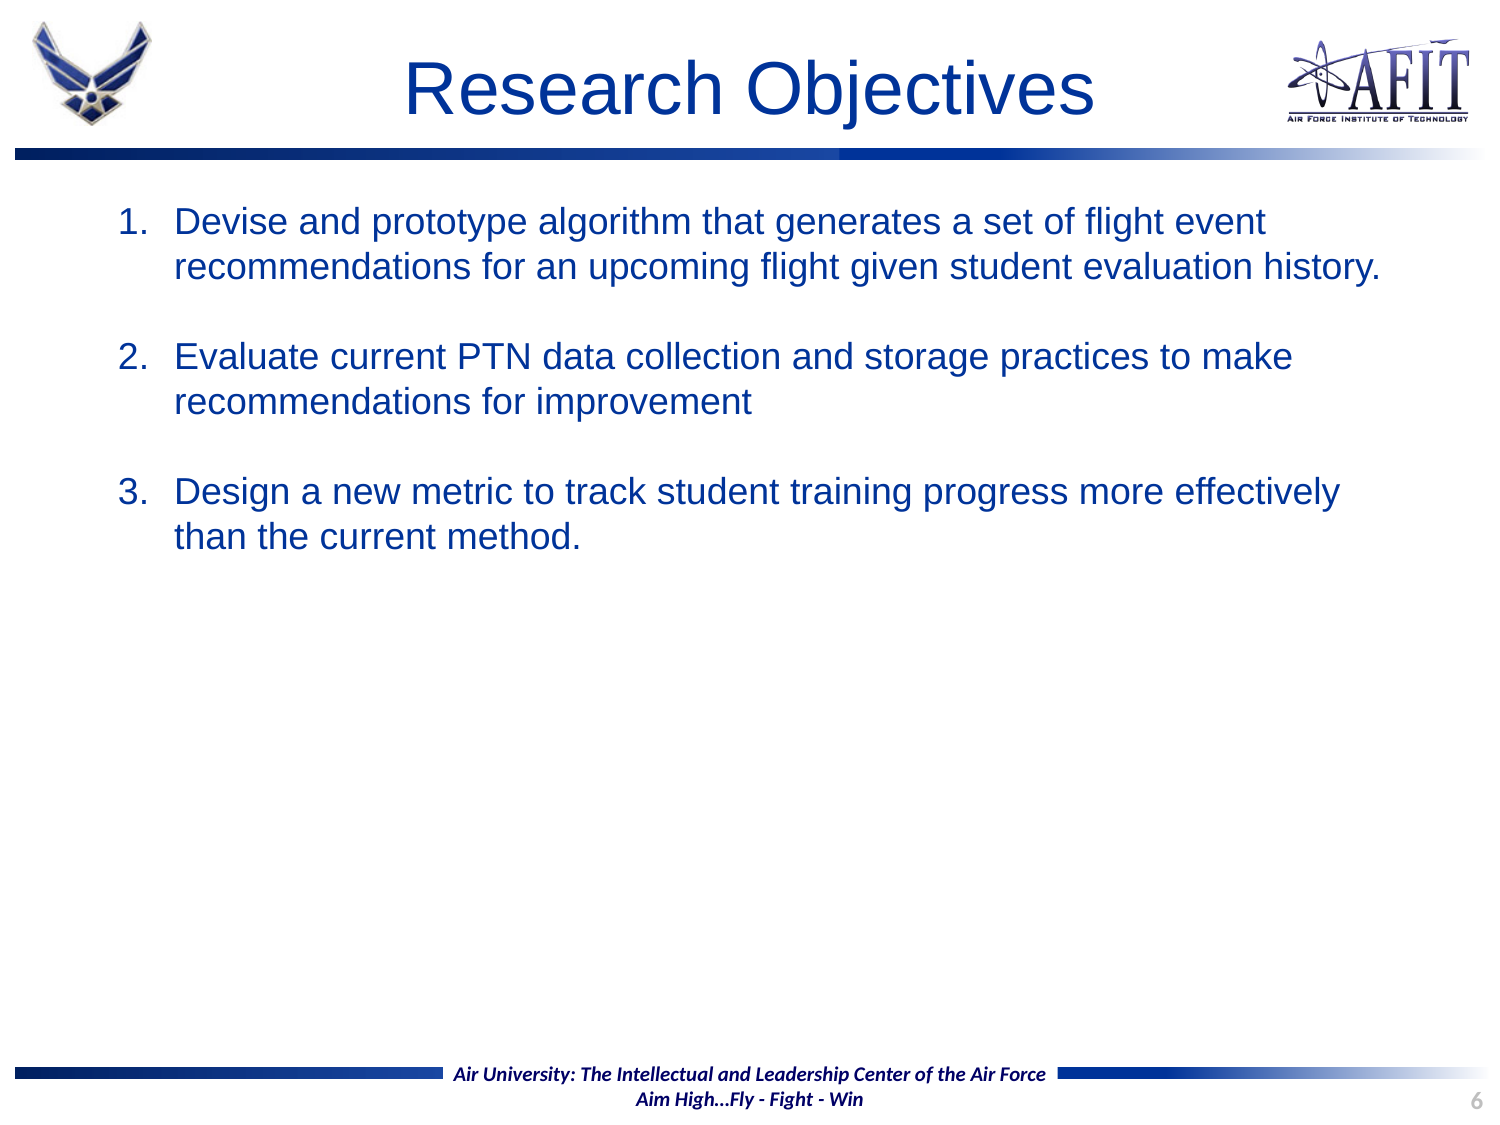

# Research Objectives
Devise and prototype algorithm that generates a set of flight event recommendations for an upcoming flight given student evaluation history.

Evaluate current PTN data collection and storage practices to make recommendations for improvement

Design a new metric to track student training progress more effectively than the current method.